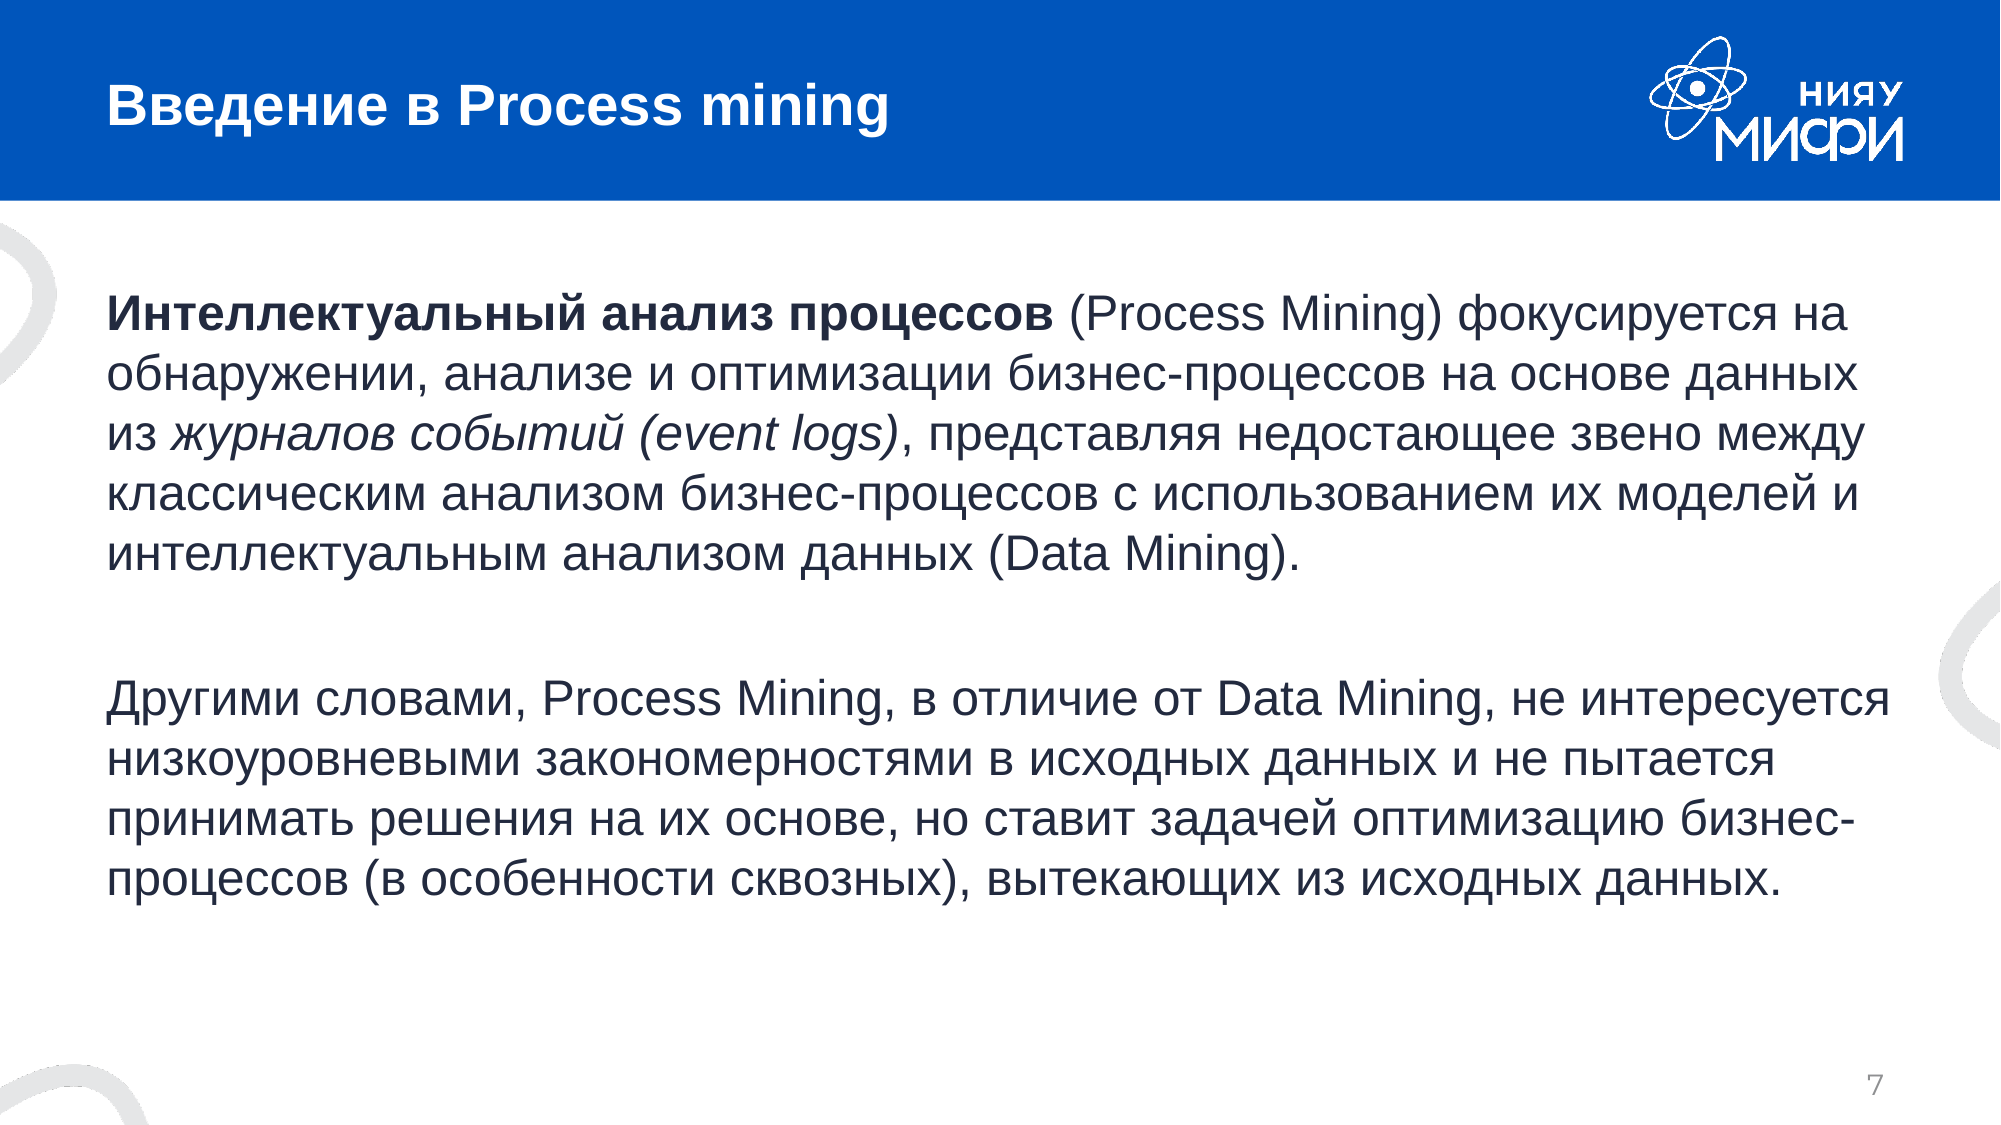

# Введение в Process mining
Интеллектуальный анализ процессов (Process Mining) фокусируется на обнаружении, анализе и оптимизации бизнес-процессов на основе данных из журналов событий (event logs), представляя недостающее звено между классическим анализом бизнес-процессов с использованием их моделей и интеллектуальным анализом данных (Data Mining).

Другими словами, Process Mining, в отличие от Data Mining, не интересуется низкоуровневыми закономерностями в исходных данных и не пытается принимать решения на их основе, но ставит задачей оптимизацию бизнес-процессов (в особенности сквозных), вытекающих из исходных данных.